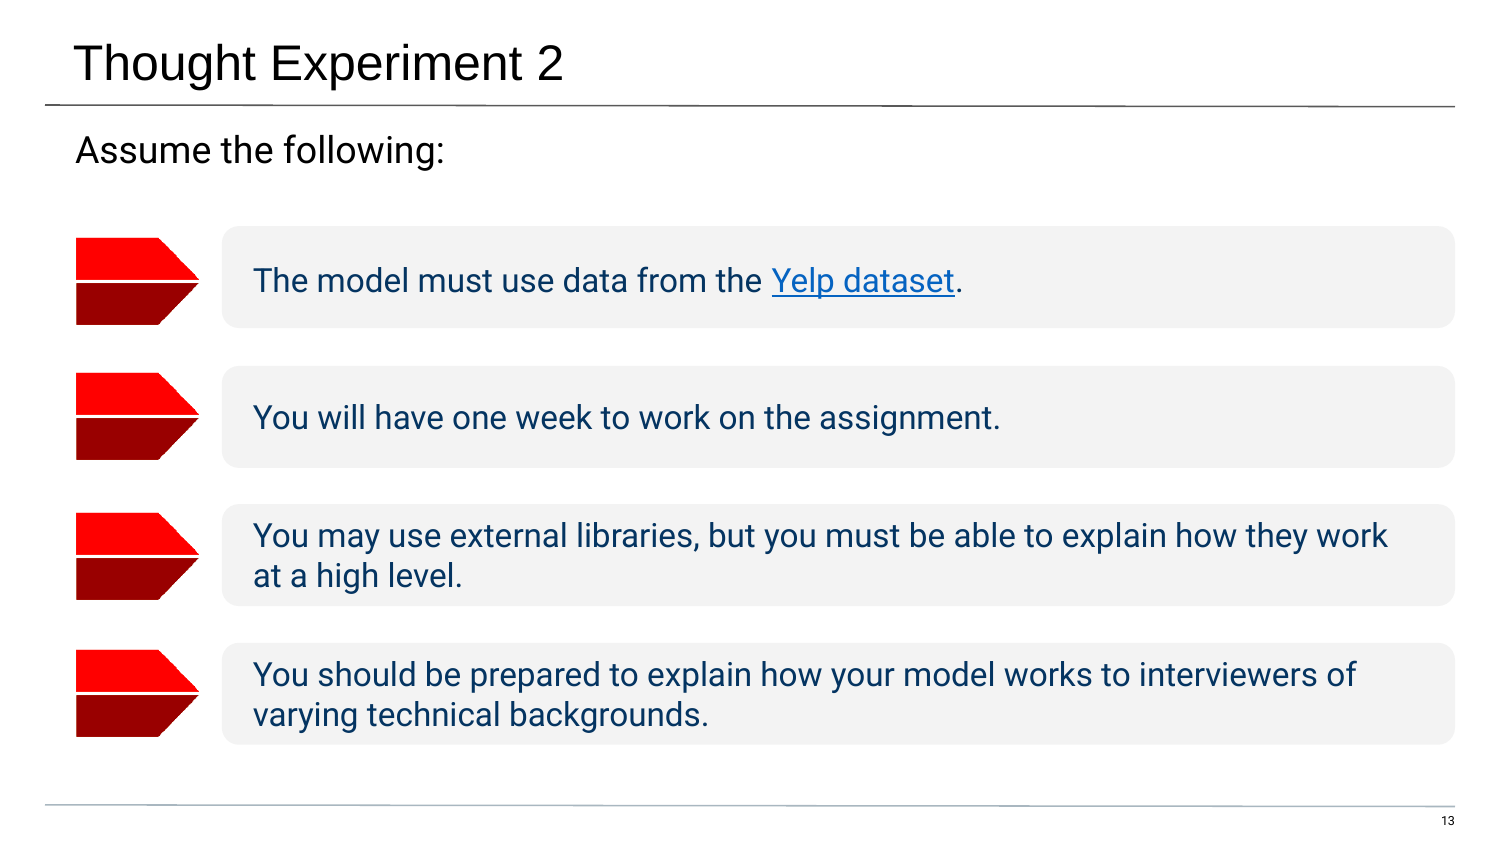

# Thought Experiment 2
Assume the following:
The model must use data from the Yelp dataset.
You will have one week to work on the assignment.
You may use external libraries, but you must be able to explain how they work at a high level.
You should be prepared to explain how your model works to interviewers of varying technical backgrounds.

13